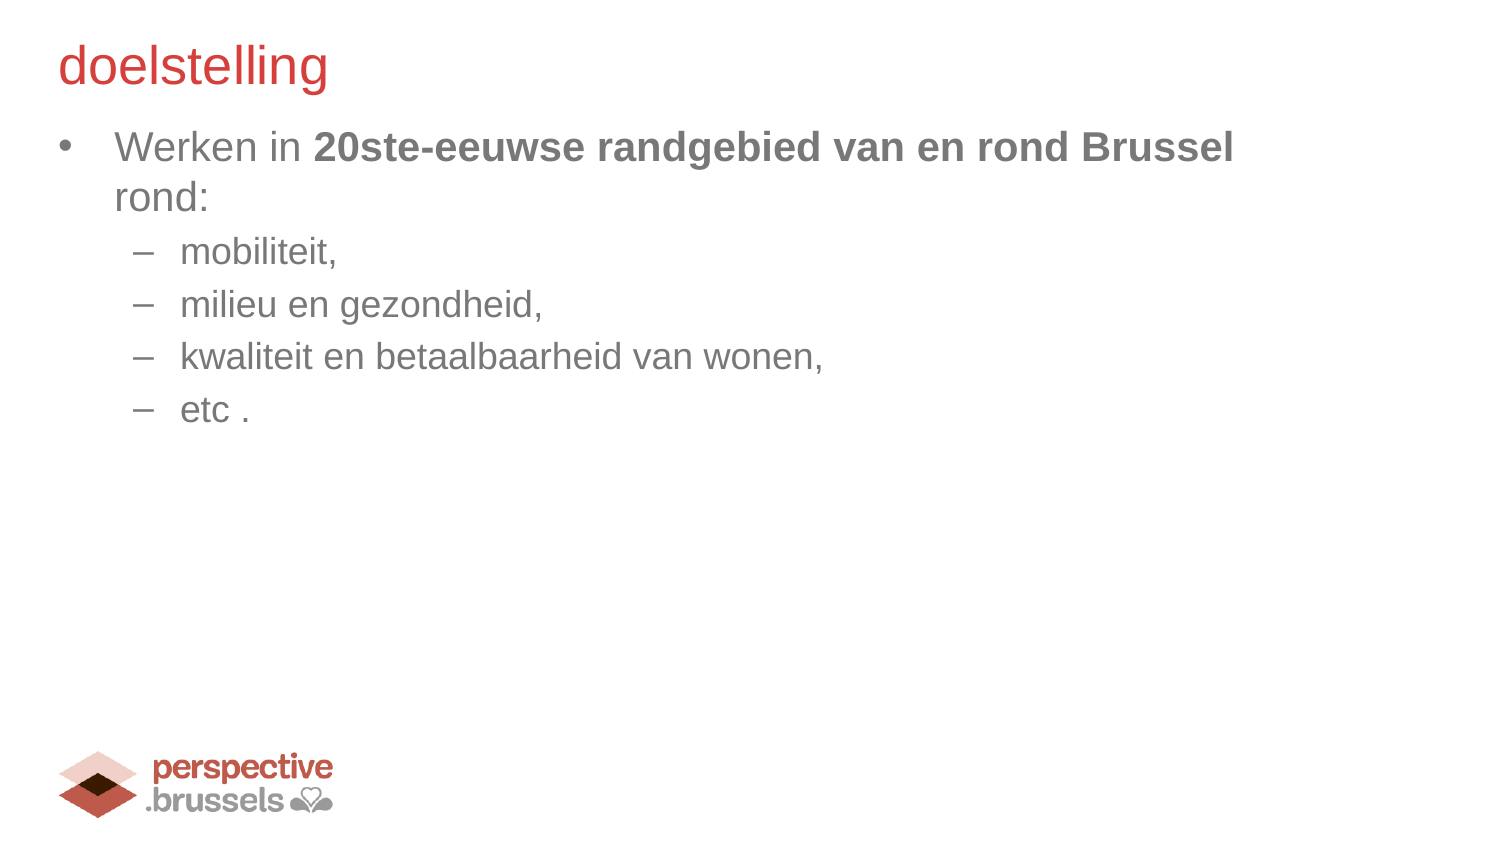

# doelstelling
Werken in 20ste-eeuwse randgebied van en rond Brussel rond:
mobiliteit,
milieu en gezondheid,
kwaliteit en betaalbaarheid van wonen,
etc .